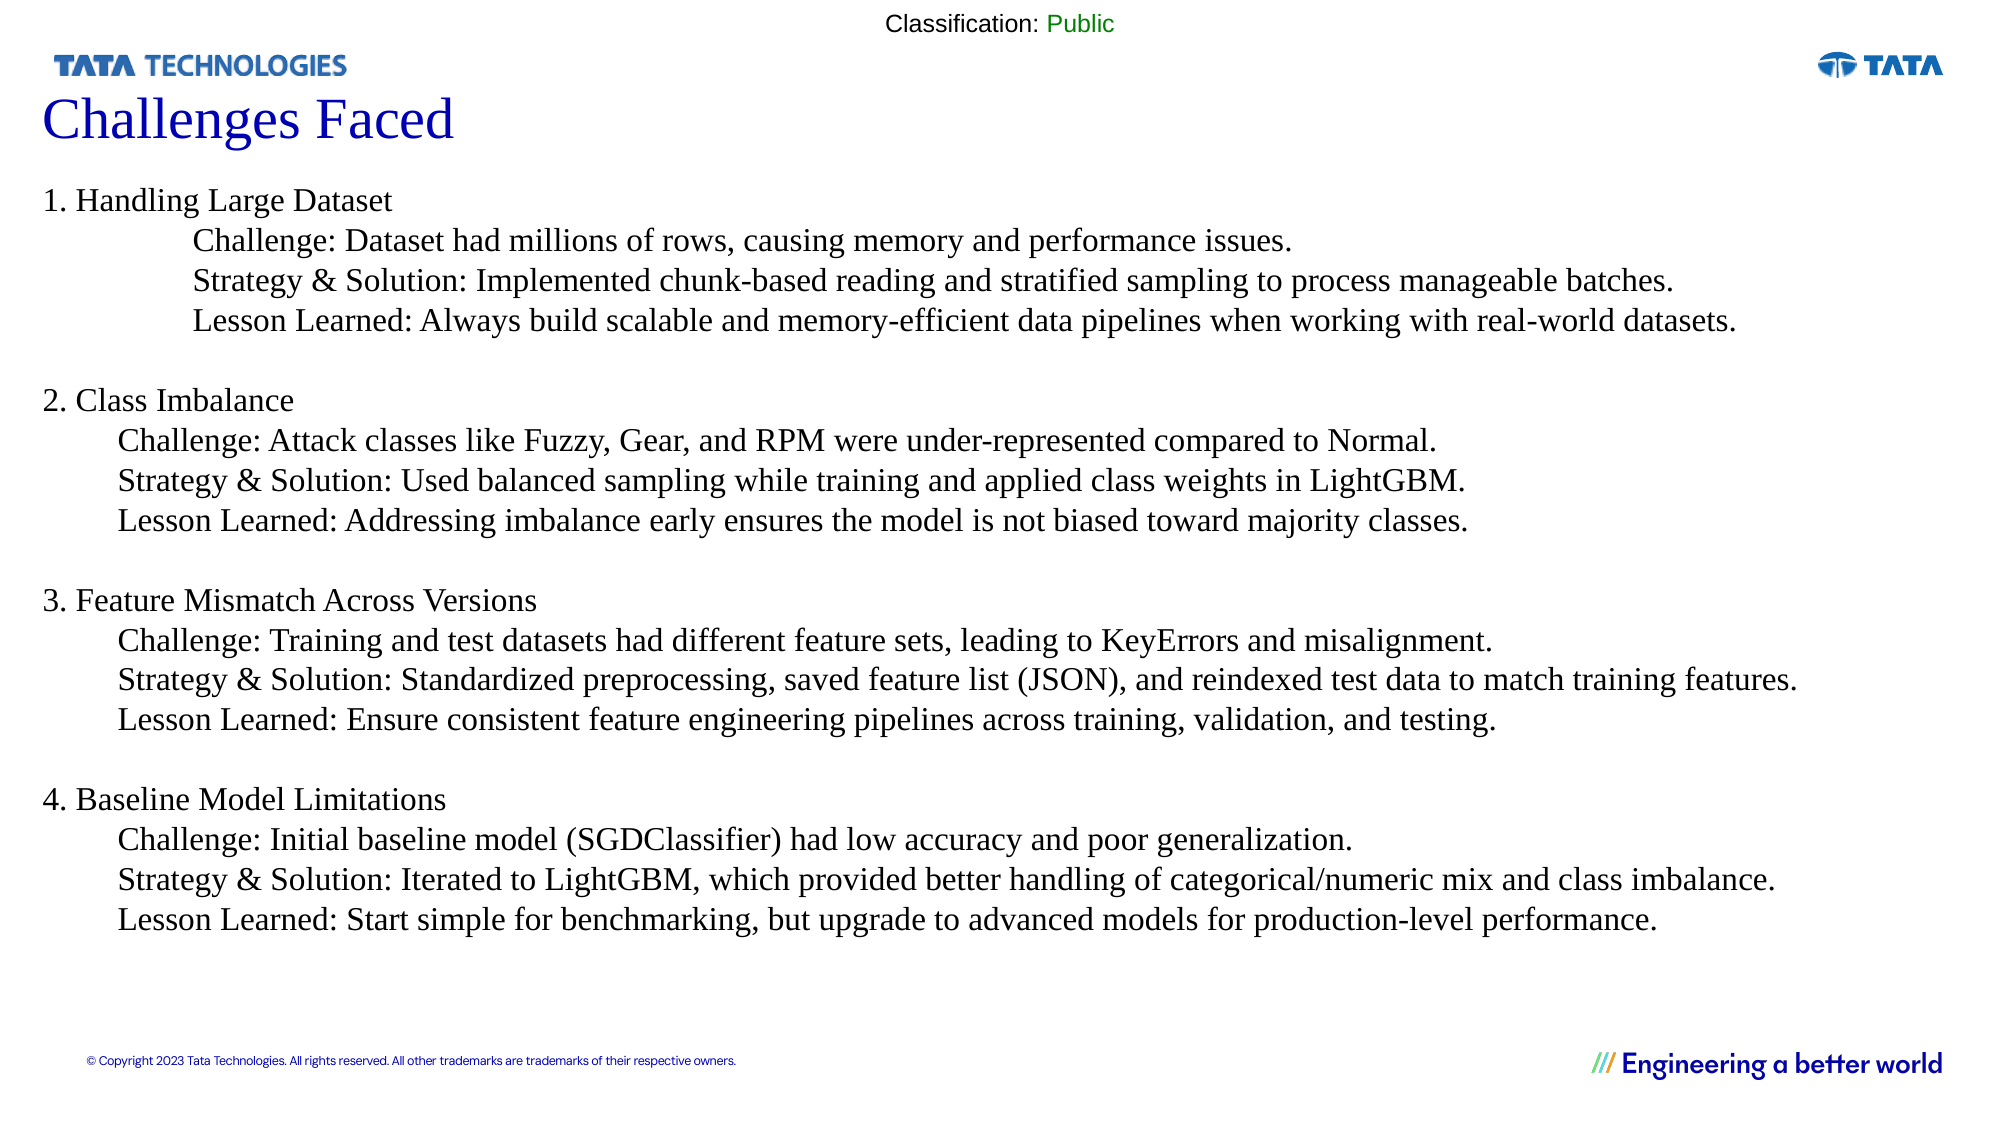

Challenges Faced
1. Handling Large Dataset
	Challenge: Dataset had millions of rows, causing memory and performance issues.
	Strategy & Solution: Implemented chunk-based reading and stratified sampling to process manageable batches.
	Lesson Learned: Always build scalable and memory-efficient data pipelines when working with real-world datasets.

2. Class Imbalance
Challenge: Attack classes like Fuzzy, Gear, and RPM were under-represented compared to Normal.
Strategy & Solution: Used balanced sampling while training and applied class weights in LightGBM.
Lesson Learned: Addressing imbalance early ensures the model is not biased toward majority classes.

3. Feature Mismatch Across Versions
Challenge: Training and test datasets had different feature sets, leading to KeyErrors and misalignment.
Strategy & Solution: Standardized preprocessing, saved feature list (JSON), and reindexed test data to match training features.
Lesson Learned: Ensure consistent feature engineering pipelines across training, validation, and testing.

4. Baseline Model Limitations
Challenge: Initial baseline model (SGDClassifier) had low accuracy and poor generalization.
Strategy & Solution: Iterated to LightGBM, which provided better handling of categorical/numeric mix and class imbalance.
Lesson Learned: Start simple for benchmarking, but upgrade to advanced models for production-level performance.